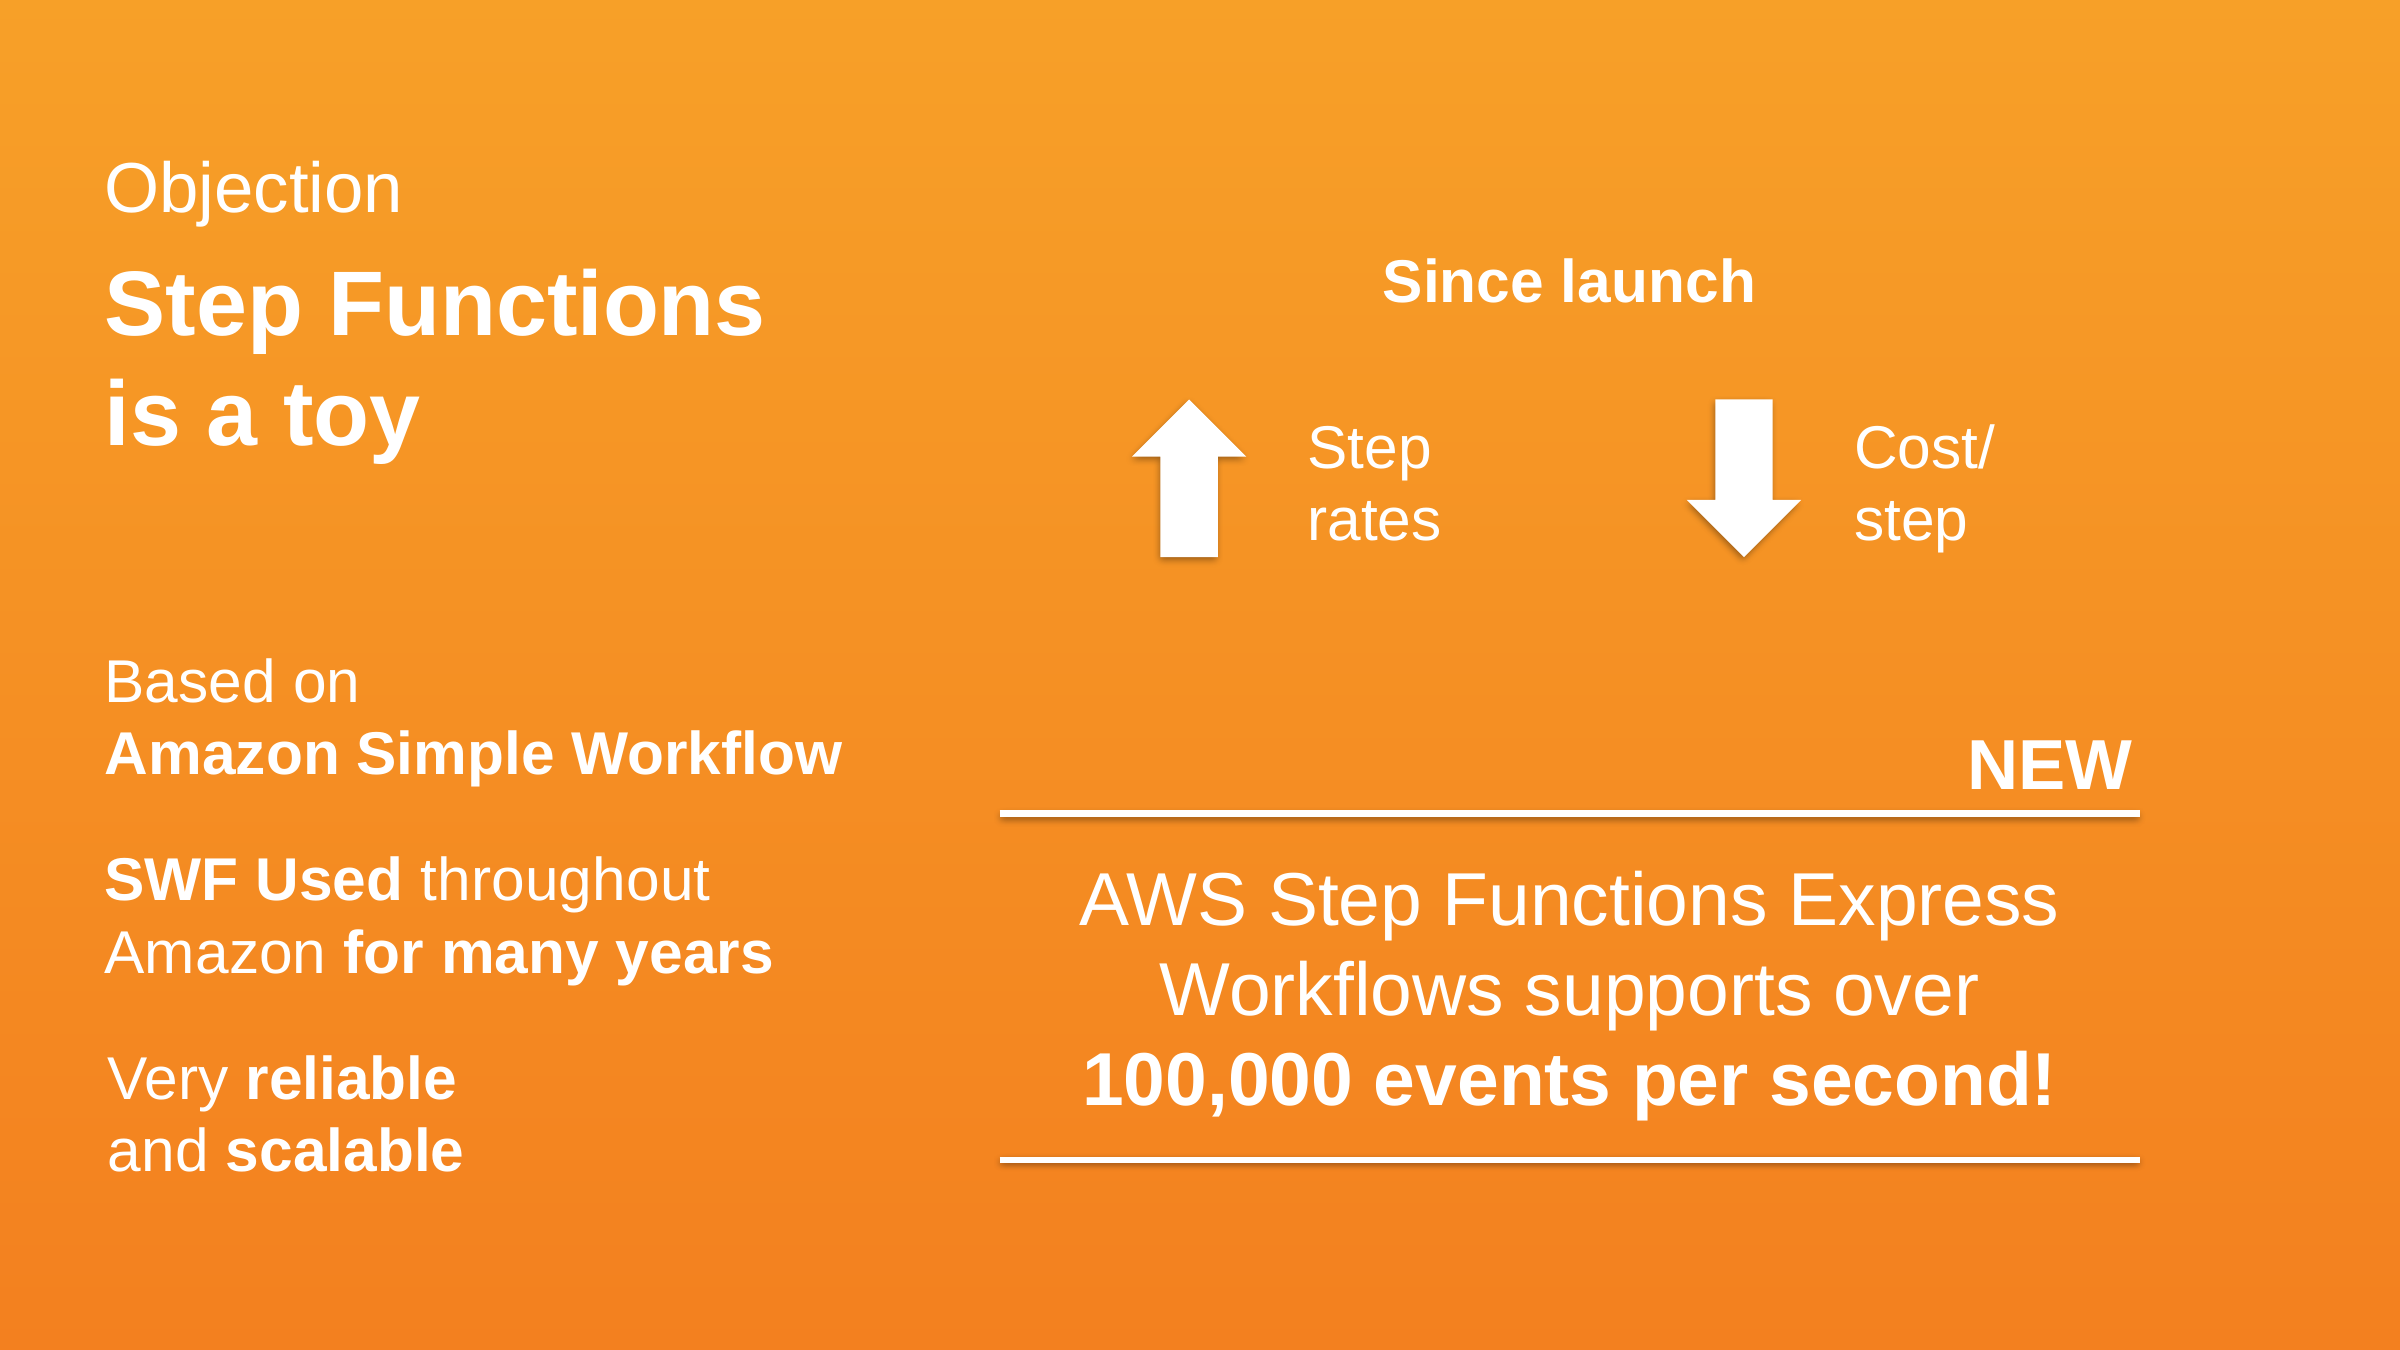

Objection
Since launch
Step Functions
is a toy
Step
rates
Cost/
step

Based on
Amazon Simple Workflow
NEW
SWF Used throughout
Amazon for many years
AWS Step Functions Express Workflows supports over 100,000 events per second!
Very reliable
and scalable